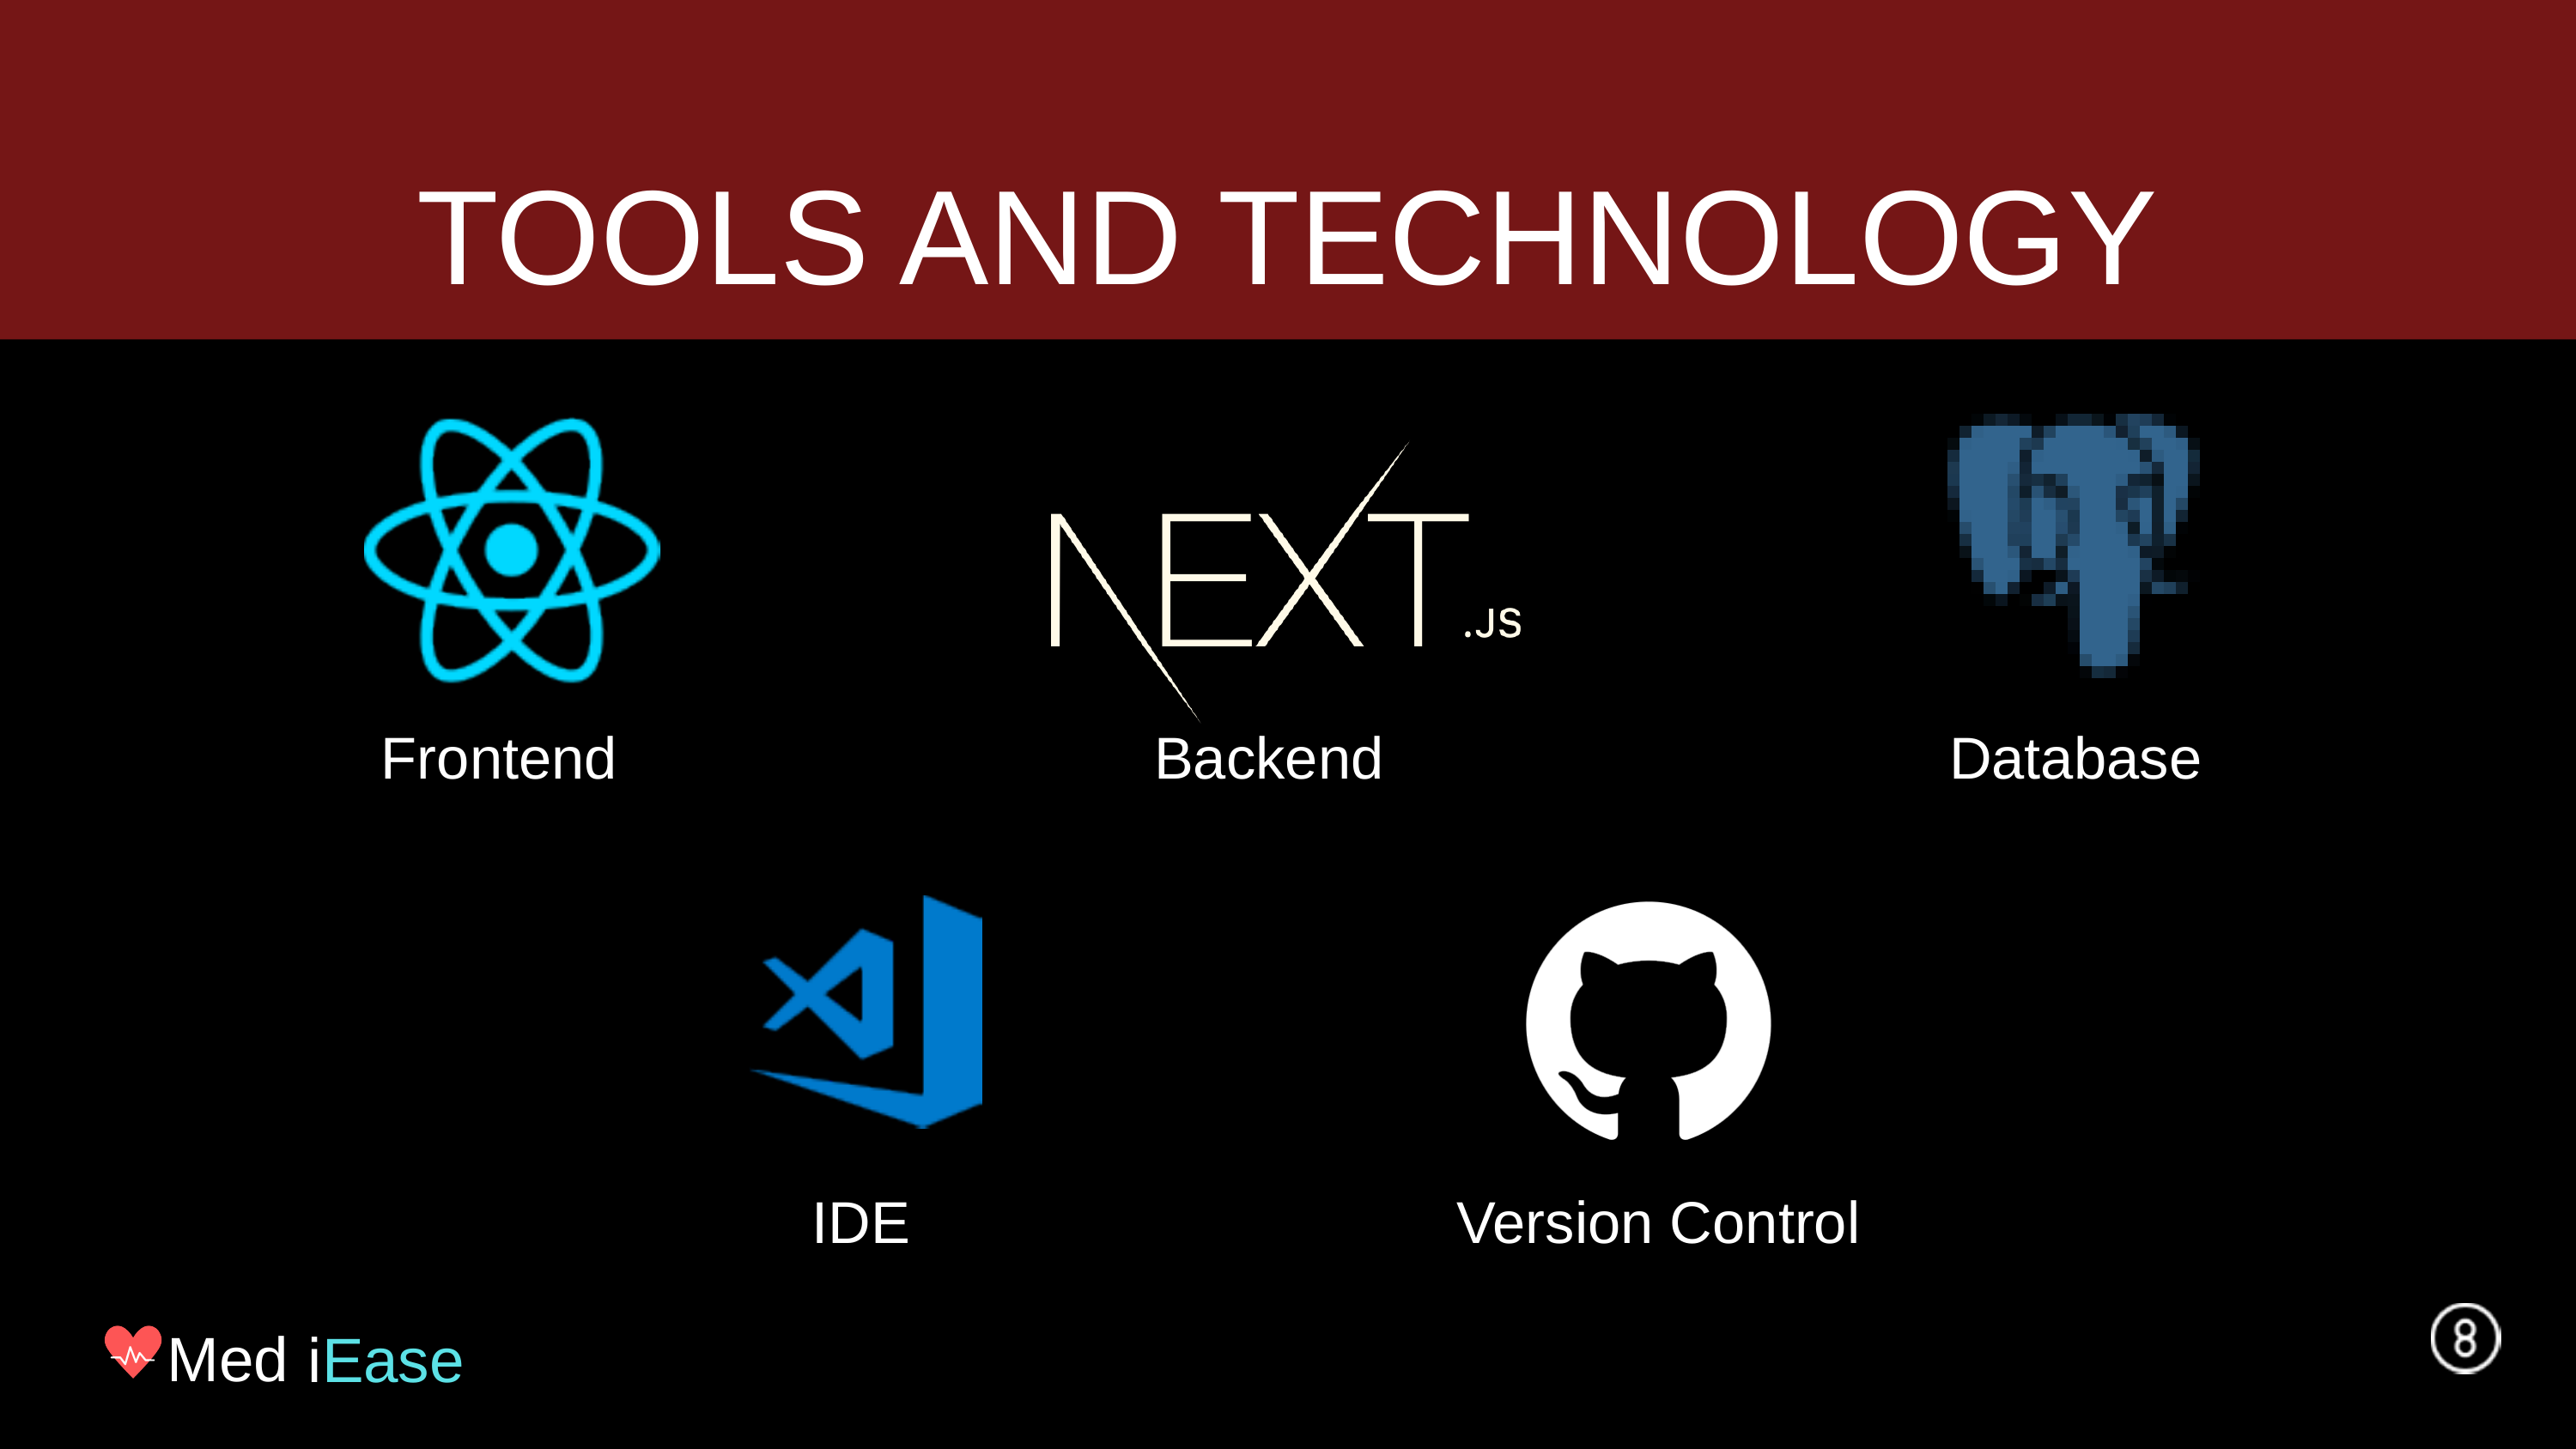

TOOLS AND TECHNOLOGY

Frontend
Backend
Database

IDE
Version Control

Med
iEase